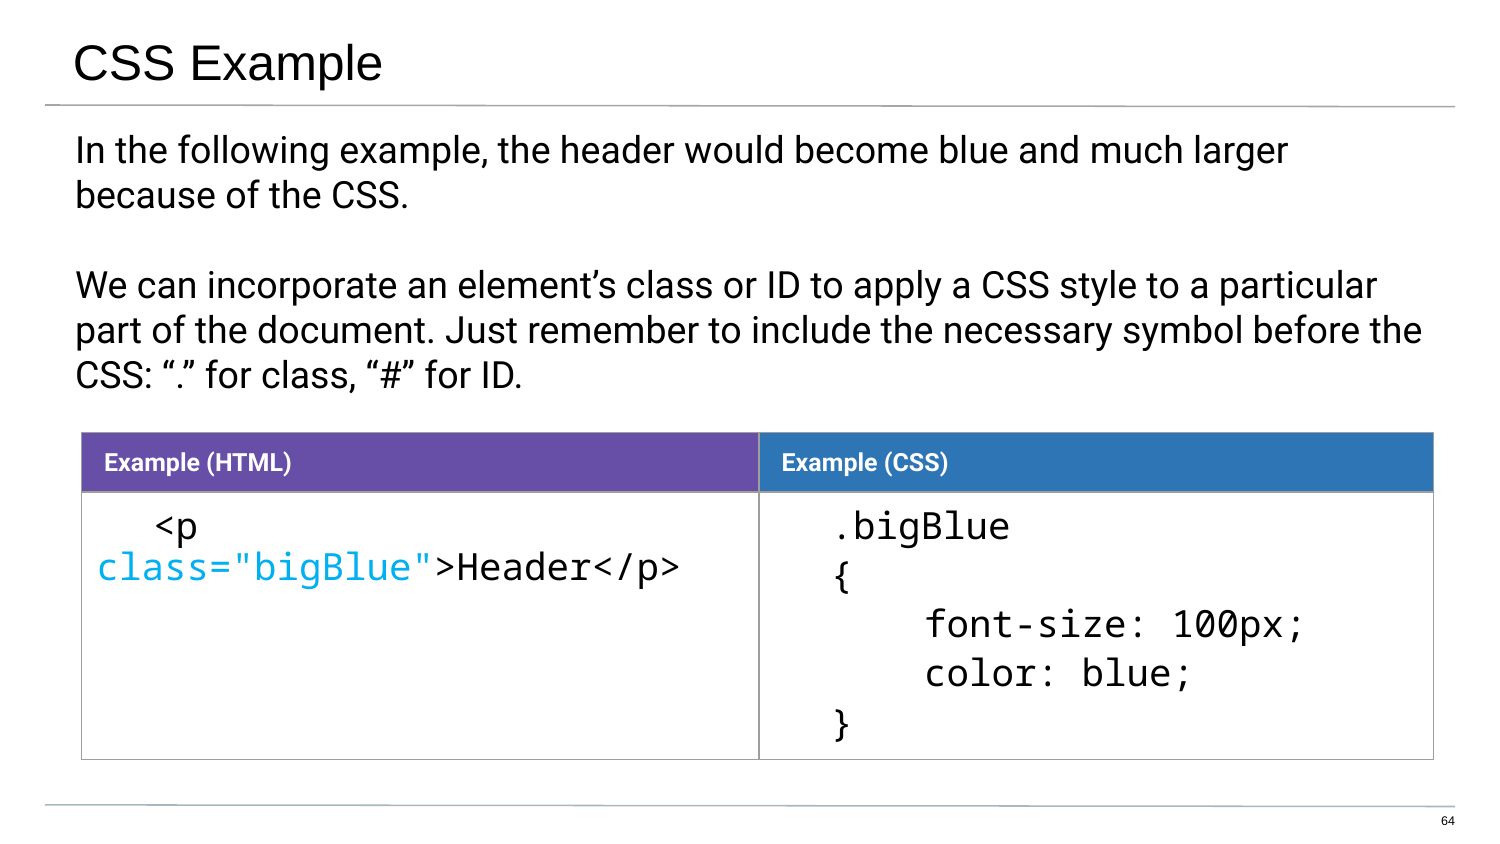

# CSS Example
In the following example, the header would become blue and much larger because of the CSS.

We can incorporate an element’s class or ID to apply a CSS style to a particular part of the document. Just remember to include the necessary symbol before the CSS: “.” for class, “#” for ID.

| Example (HTML) | Example (CSS) |
| --- | --- |
| <p class="bigBlue">Header</p> | .bigBlue { font-size: 100px; color: blue; } |